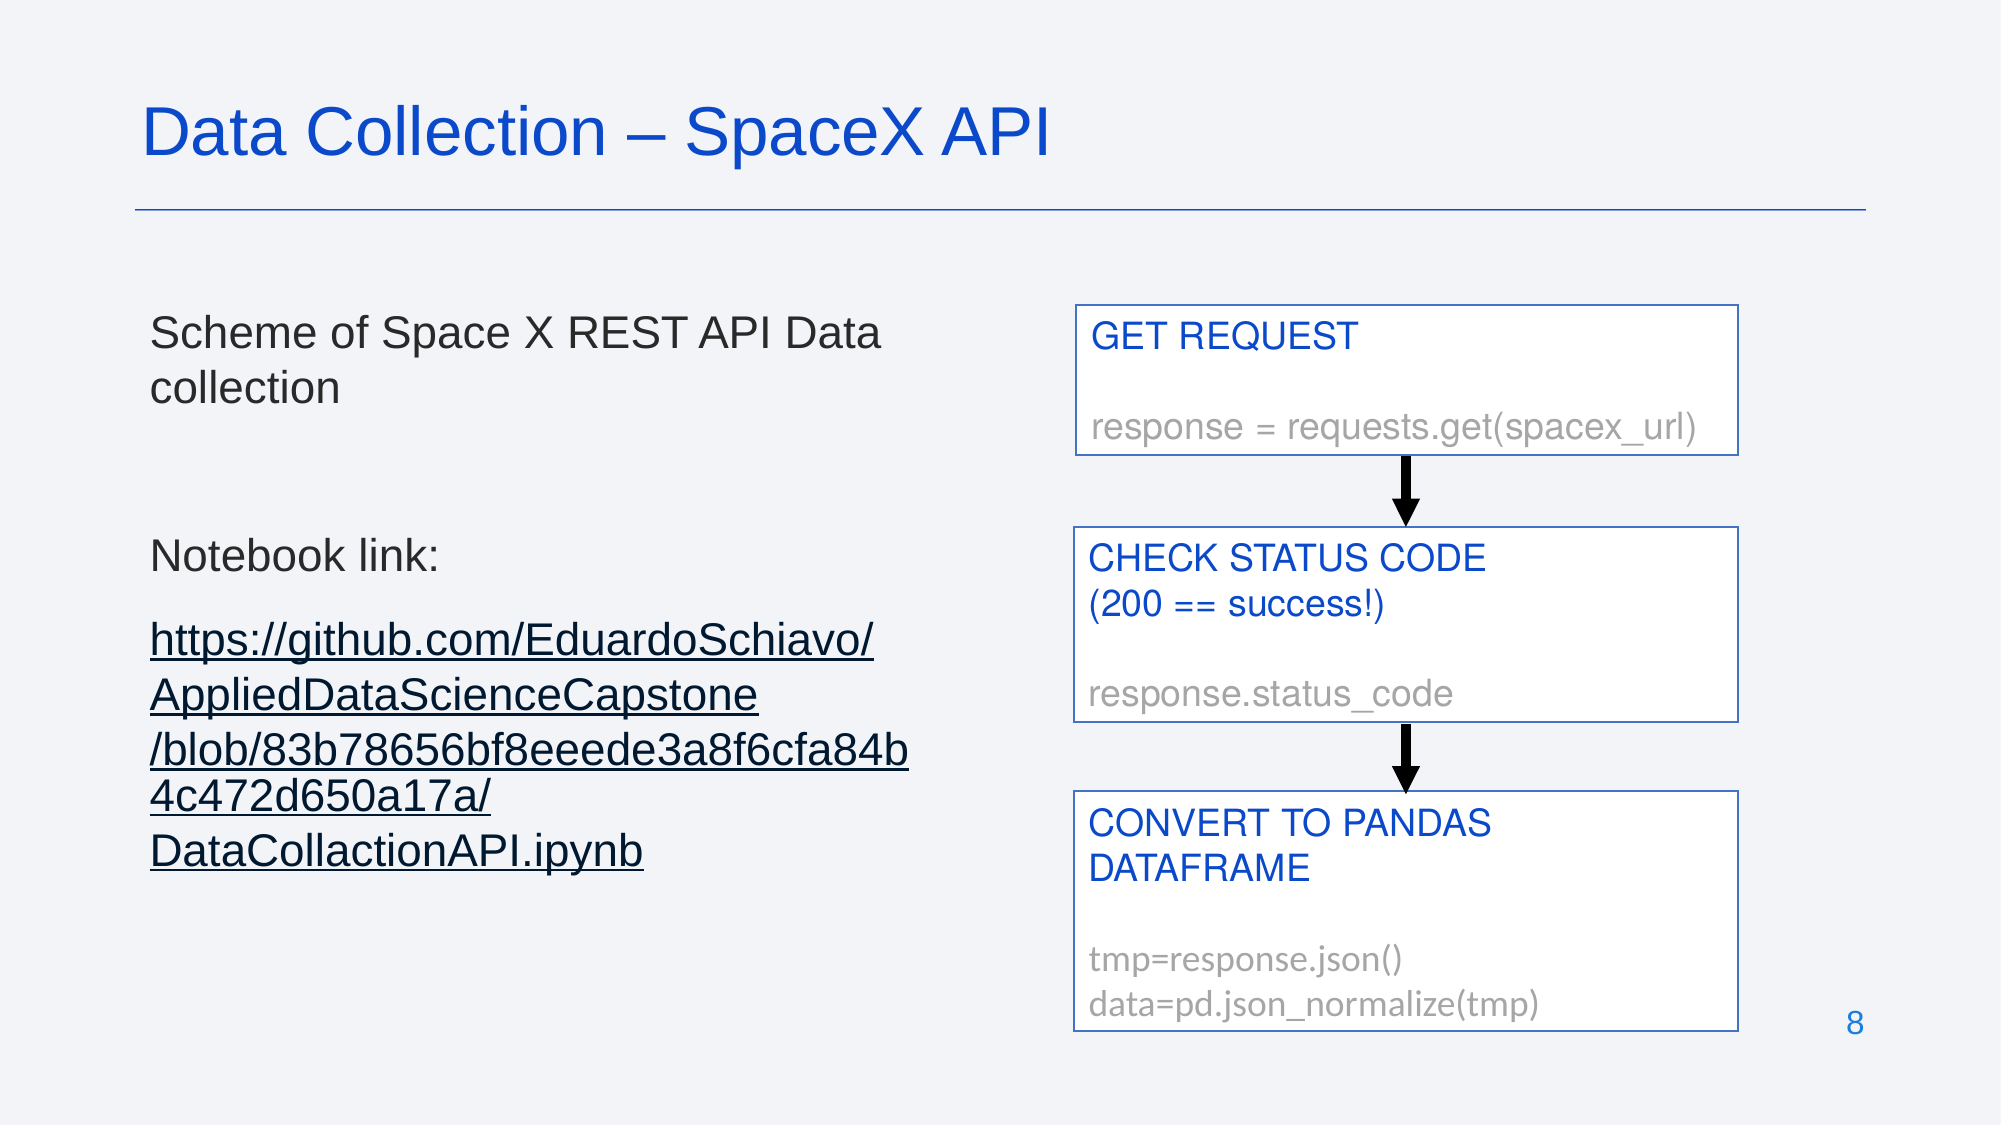

Data Collection – SpaceX API
Scheme of Space X REST API Data collection

Notebook link:
https://github.com/EduardoSchiavo/AppliedDataScienceCapstone/blob/83b78656bf8eeede3a8f6cfa84b4c472d650a17a/DataCollactionAPI.ipynb

GET REQUEST

response = requests.get(spacex_url)
CHECK STATUS CODE
(200 == success!)

response.status_code
CONVERT TO PANDAS DATAFRAME

tmp=response.json() data=pd.json_normalize(tmp)
8